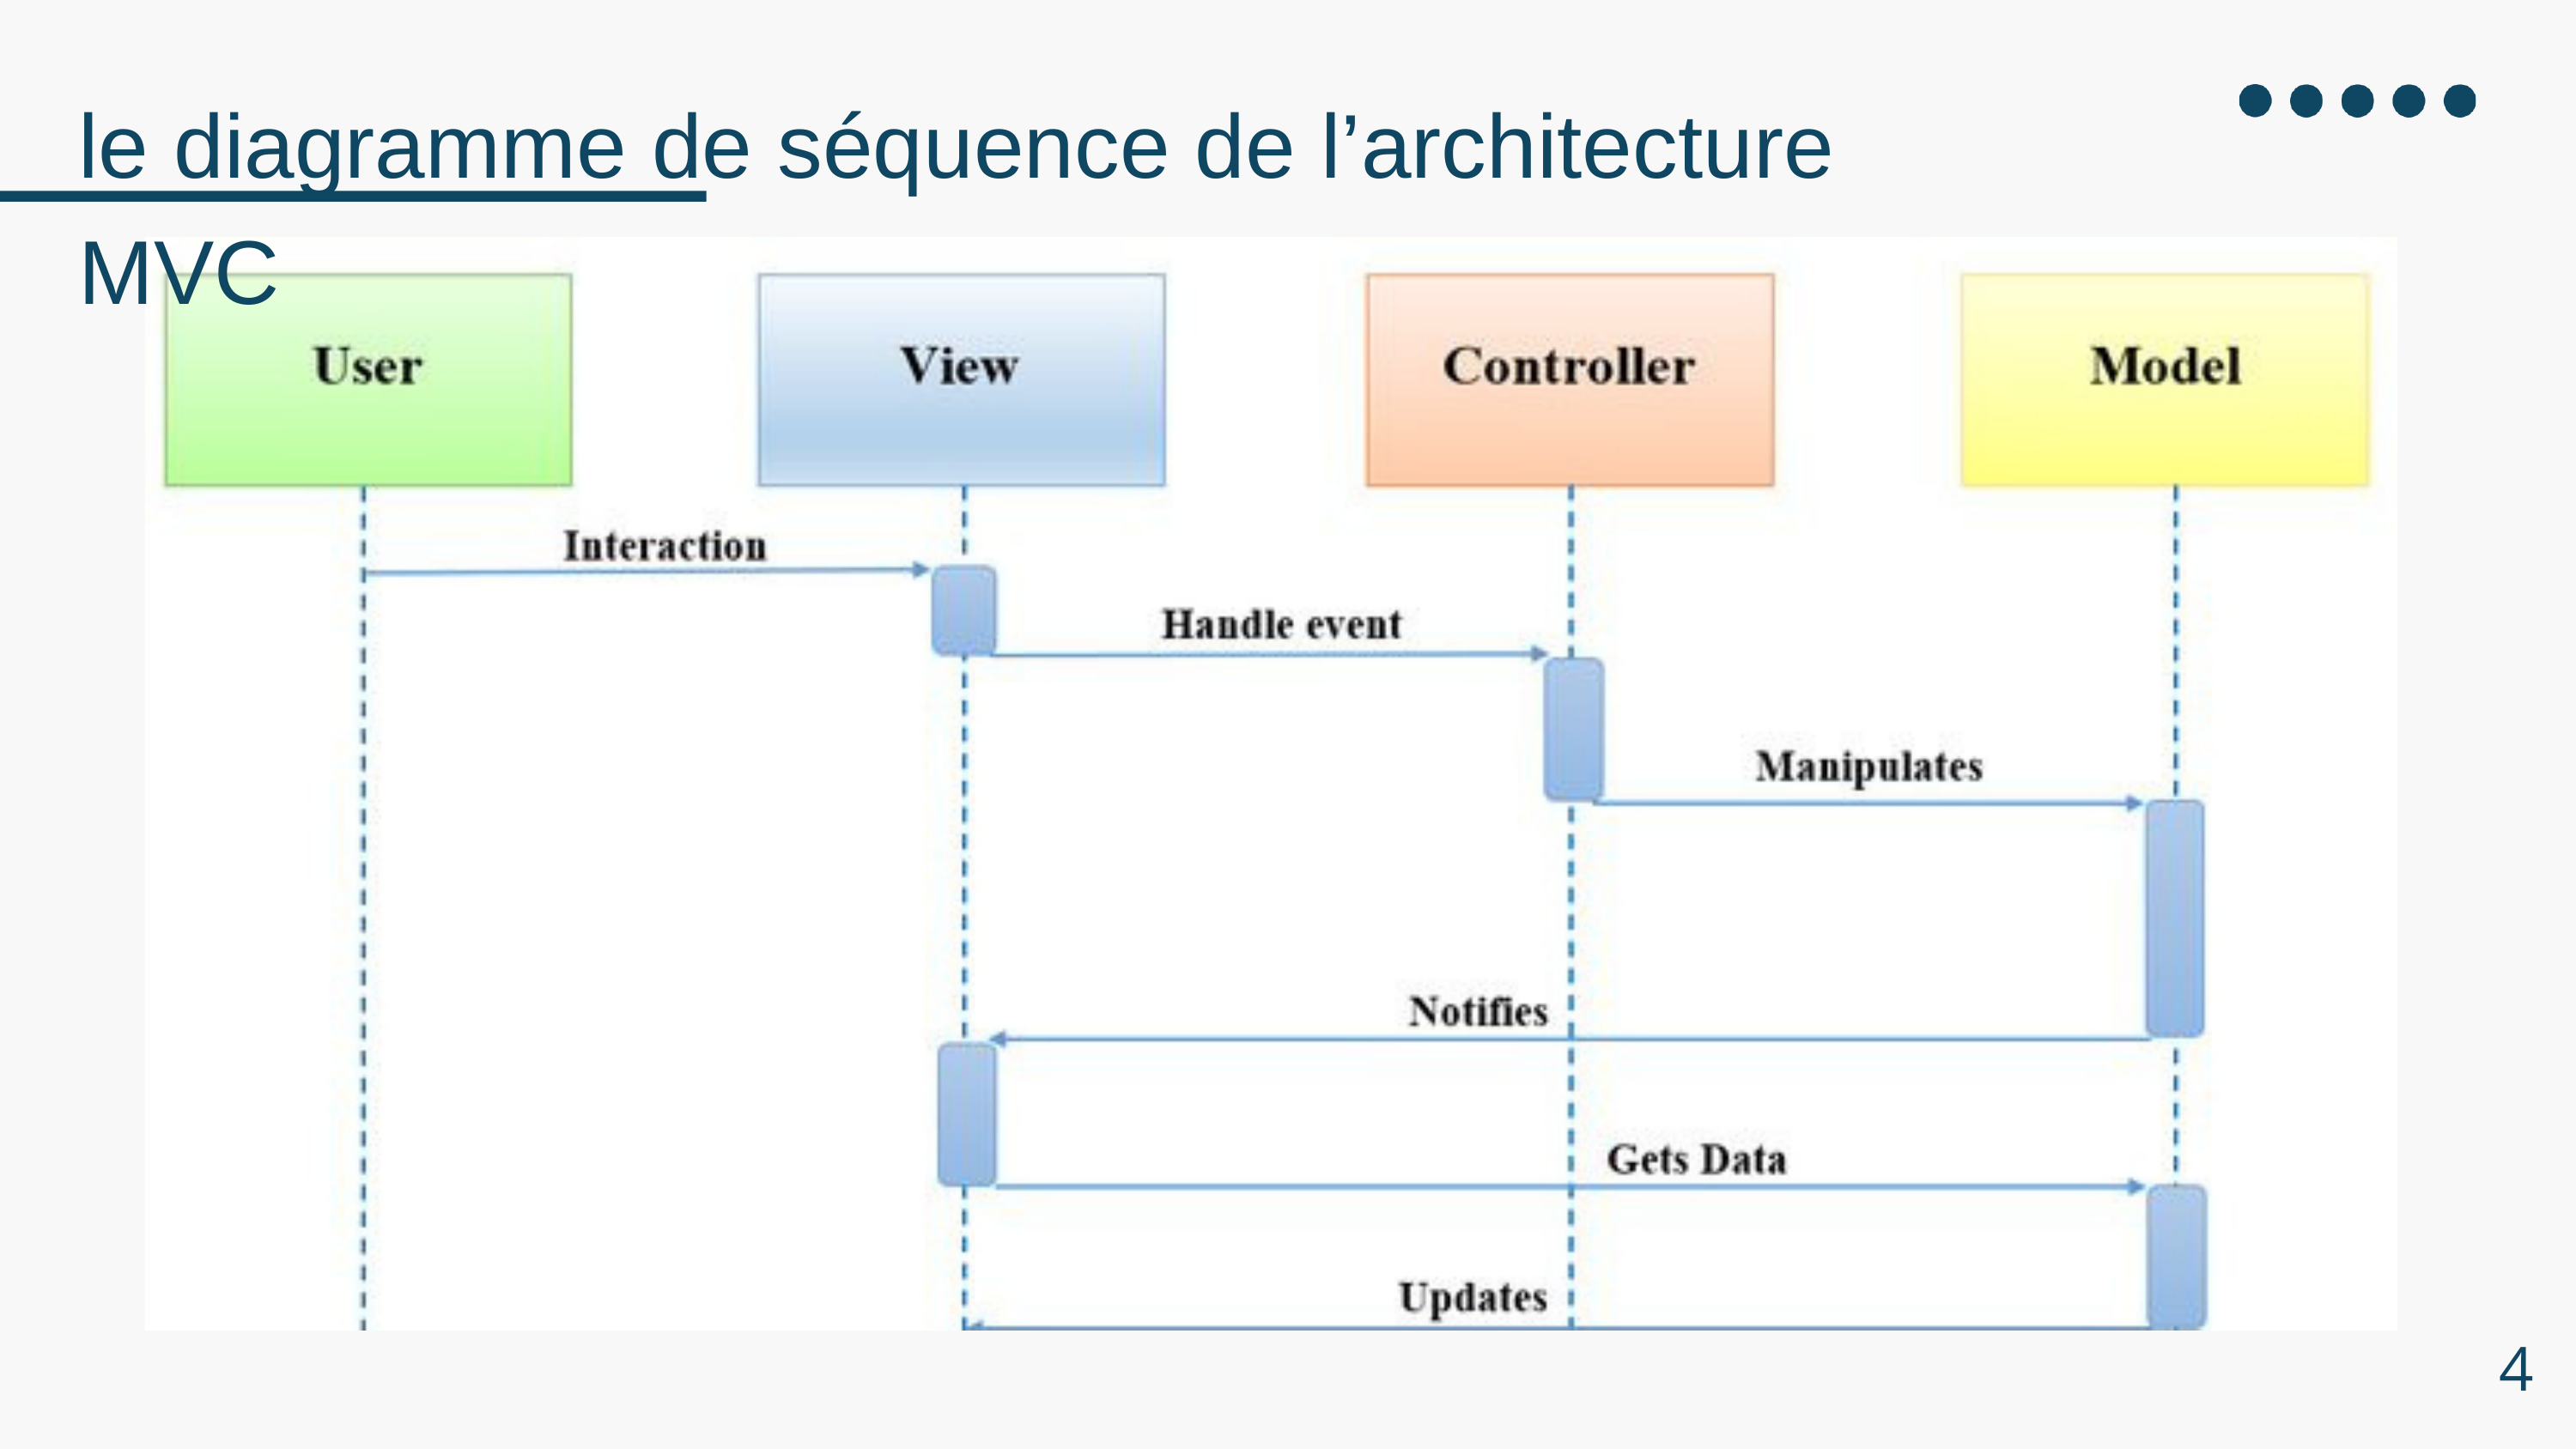

le diagramme de séquence de l’architecture MVC

4